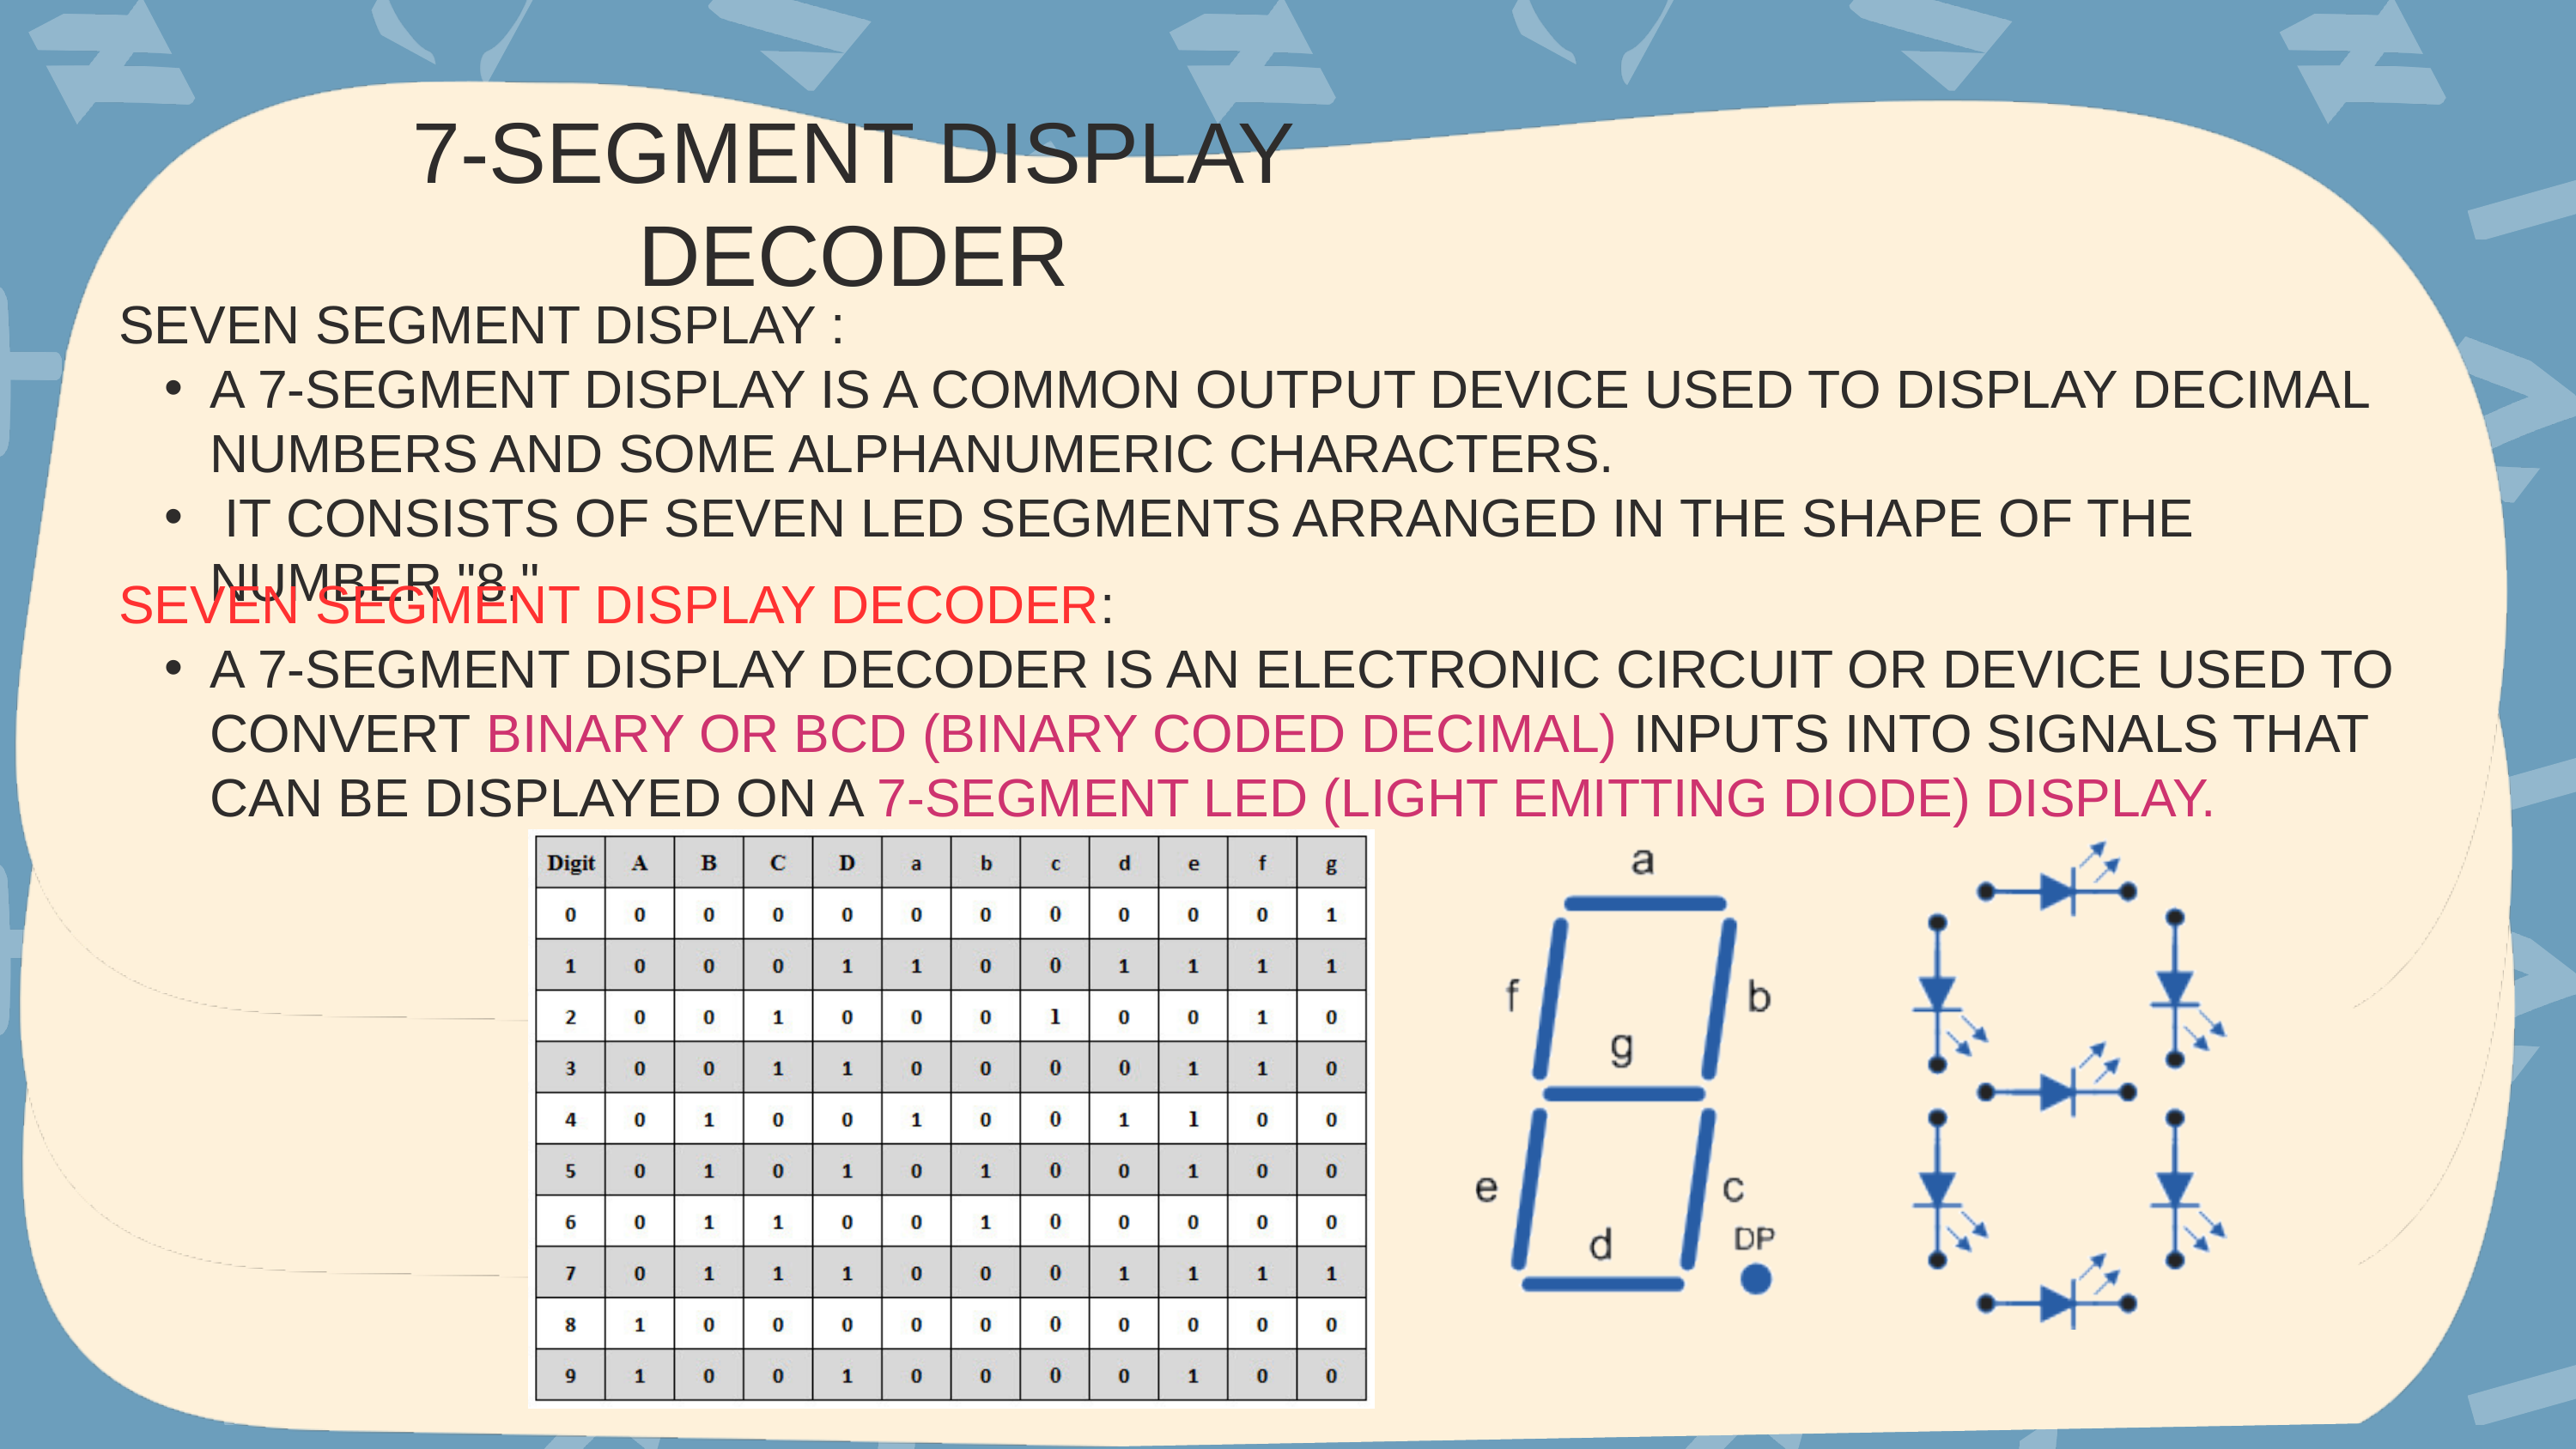

7-SEGMENT DISPLAY DECODER
SEVEN SEGMENT DISPLAY :
A 7-SEGMENT DISPLAY IS A COMMON OUTPUT DEVICE USED TO DISPLAY DECIMAL NUMBERS AND SOME ALPHANUMERIC CHARACTERS.
 IT CONSISTS OF SEVEN LED SEGMENTS ARRANGED IN THE SHAPE OF THE NUMBER "8."

SEVEN SEGMENT DISPLAY DECODER:
A 7-SEGMENT DISPLAY DECODER IS AN ELECTRONIC CIRCUIT OR DEVICE USED TO CONVERT BINARY OR BCD (BINARY CODED DECIMAL) INPUTS INTO SIGNALS THAT CAN BE DISPLAYED ON A 7-SEGMENT LED (LIGHT EMITTING DIODE) DISPLAY.